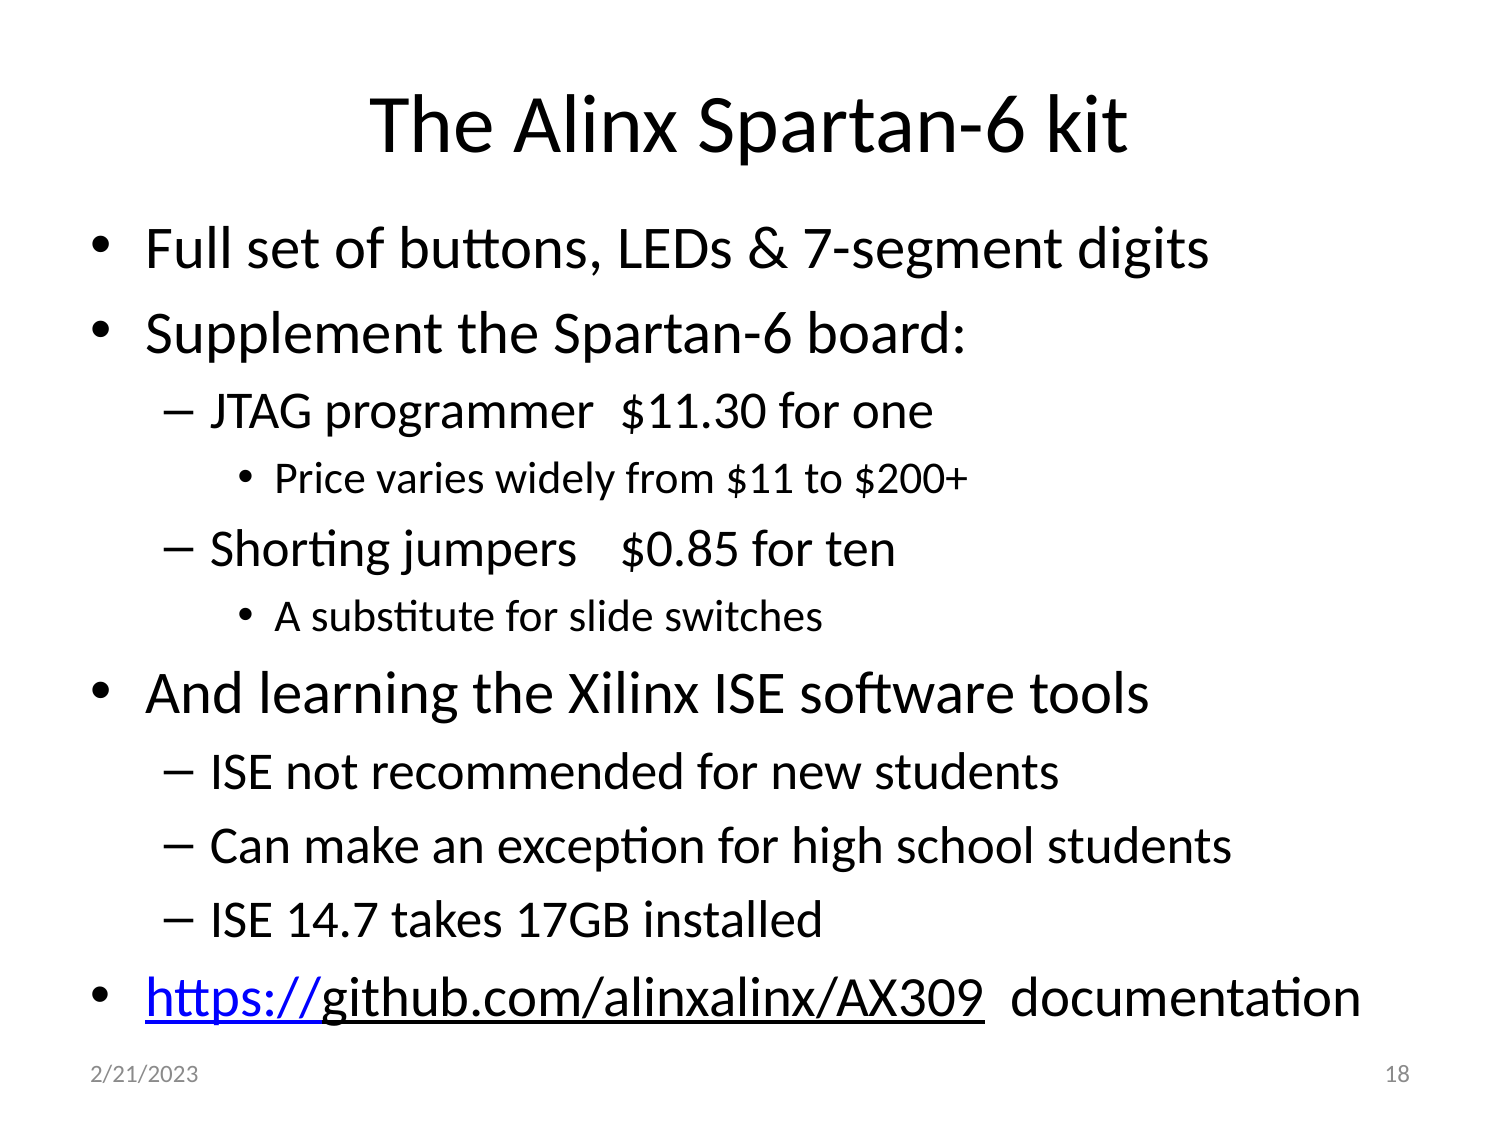

# The Alinx Spartan-6 kit
Full set of buttons, LEDs & 7-segment digits
Supplement the Spartan-6 board:
JTAG programmer		$11.30 for one
Price varies widely from $11 to $200+
Shorting jumpers		$0.85 for ten
A substitute for slide switches
And learning the Xilinx ISE software tools
ISE not recommended for new students
Can make an exception for high school students
ISE 14.7 takes 17GB installed
https://github.com/alinxalinx/AX309  documentation
2/21/2023
18